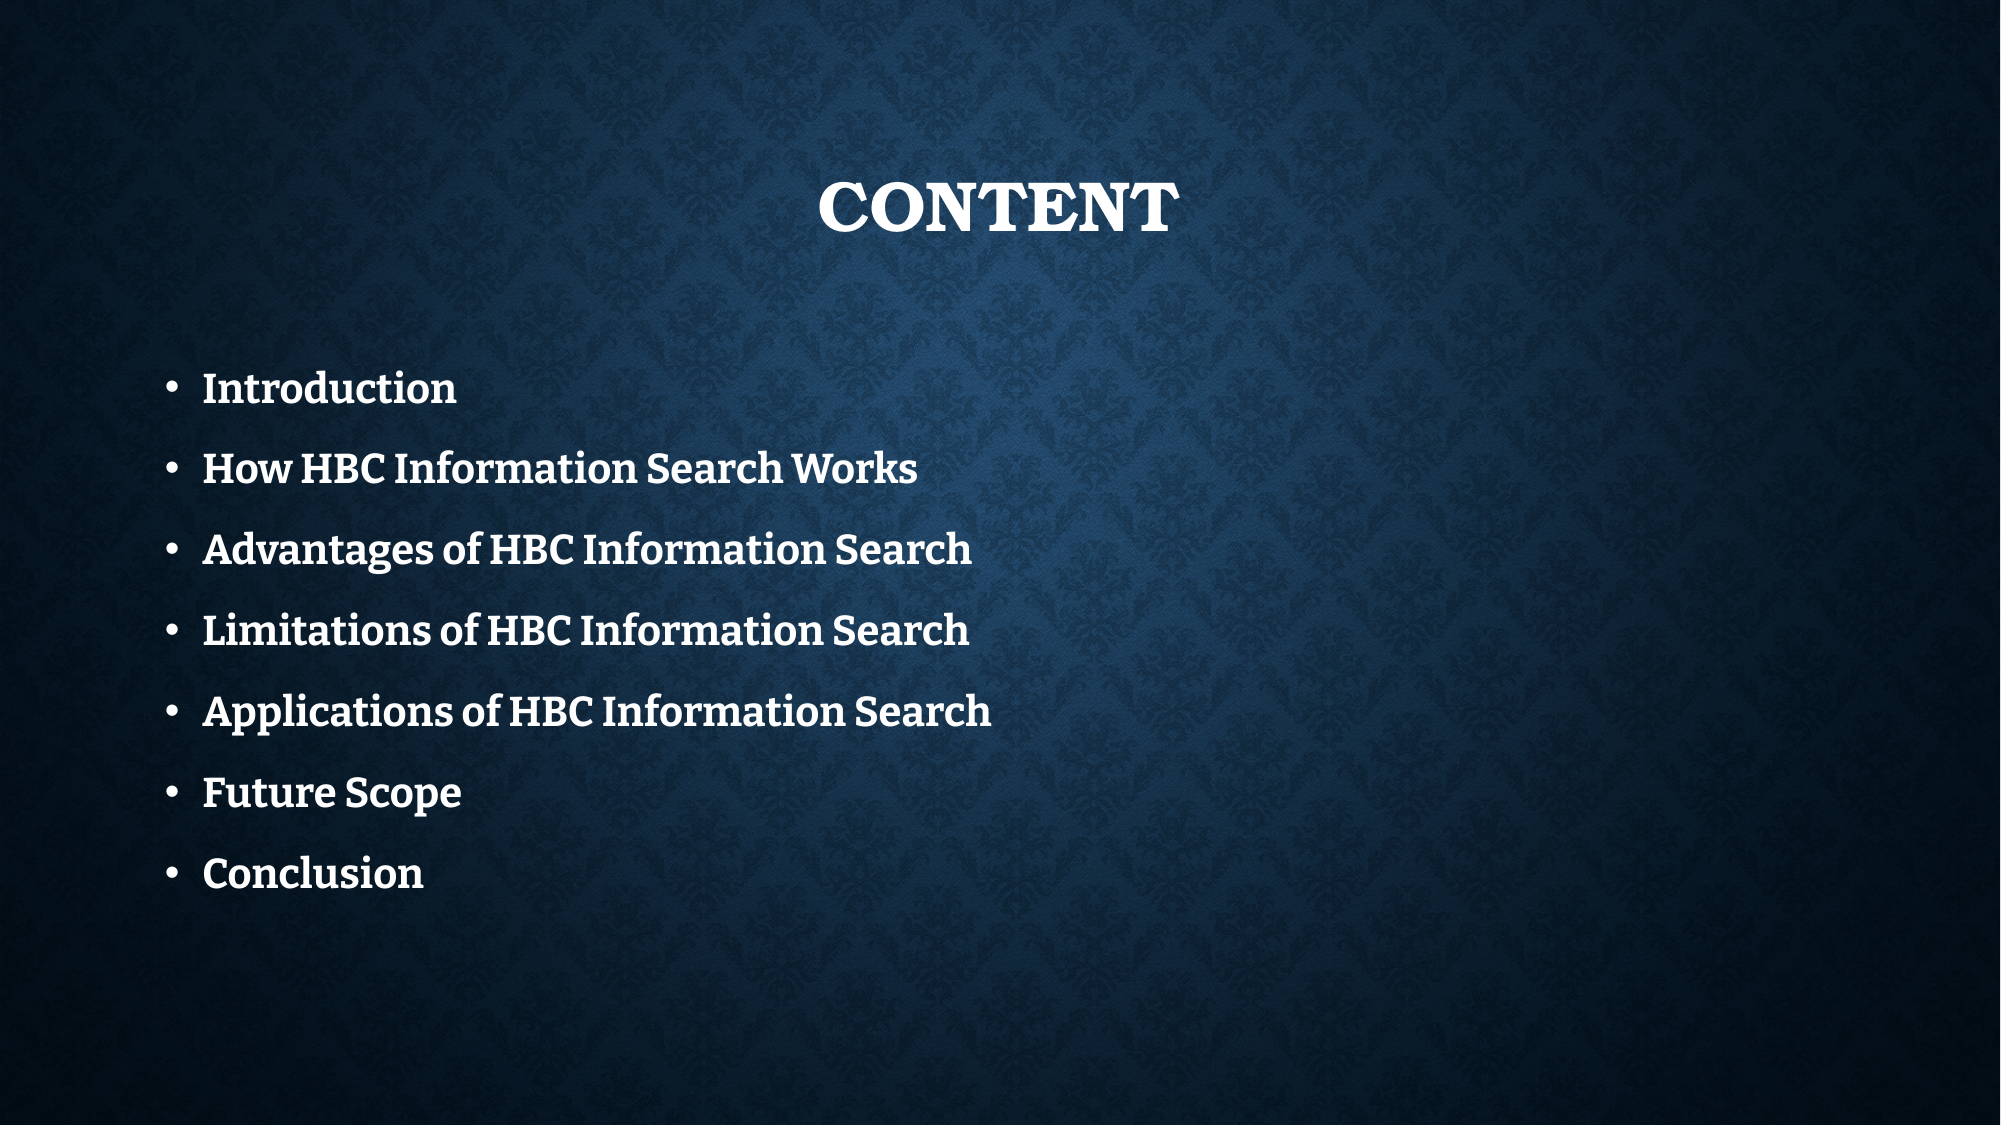

# CONTENT
Introduction
How HBC Information Search Works
Advantages of HBC Information Search
Limitations of HBC Information Search
Applications of HBC Information Search
Future Scope
Conclusion